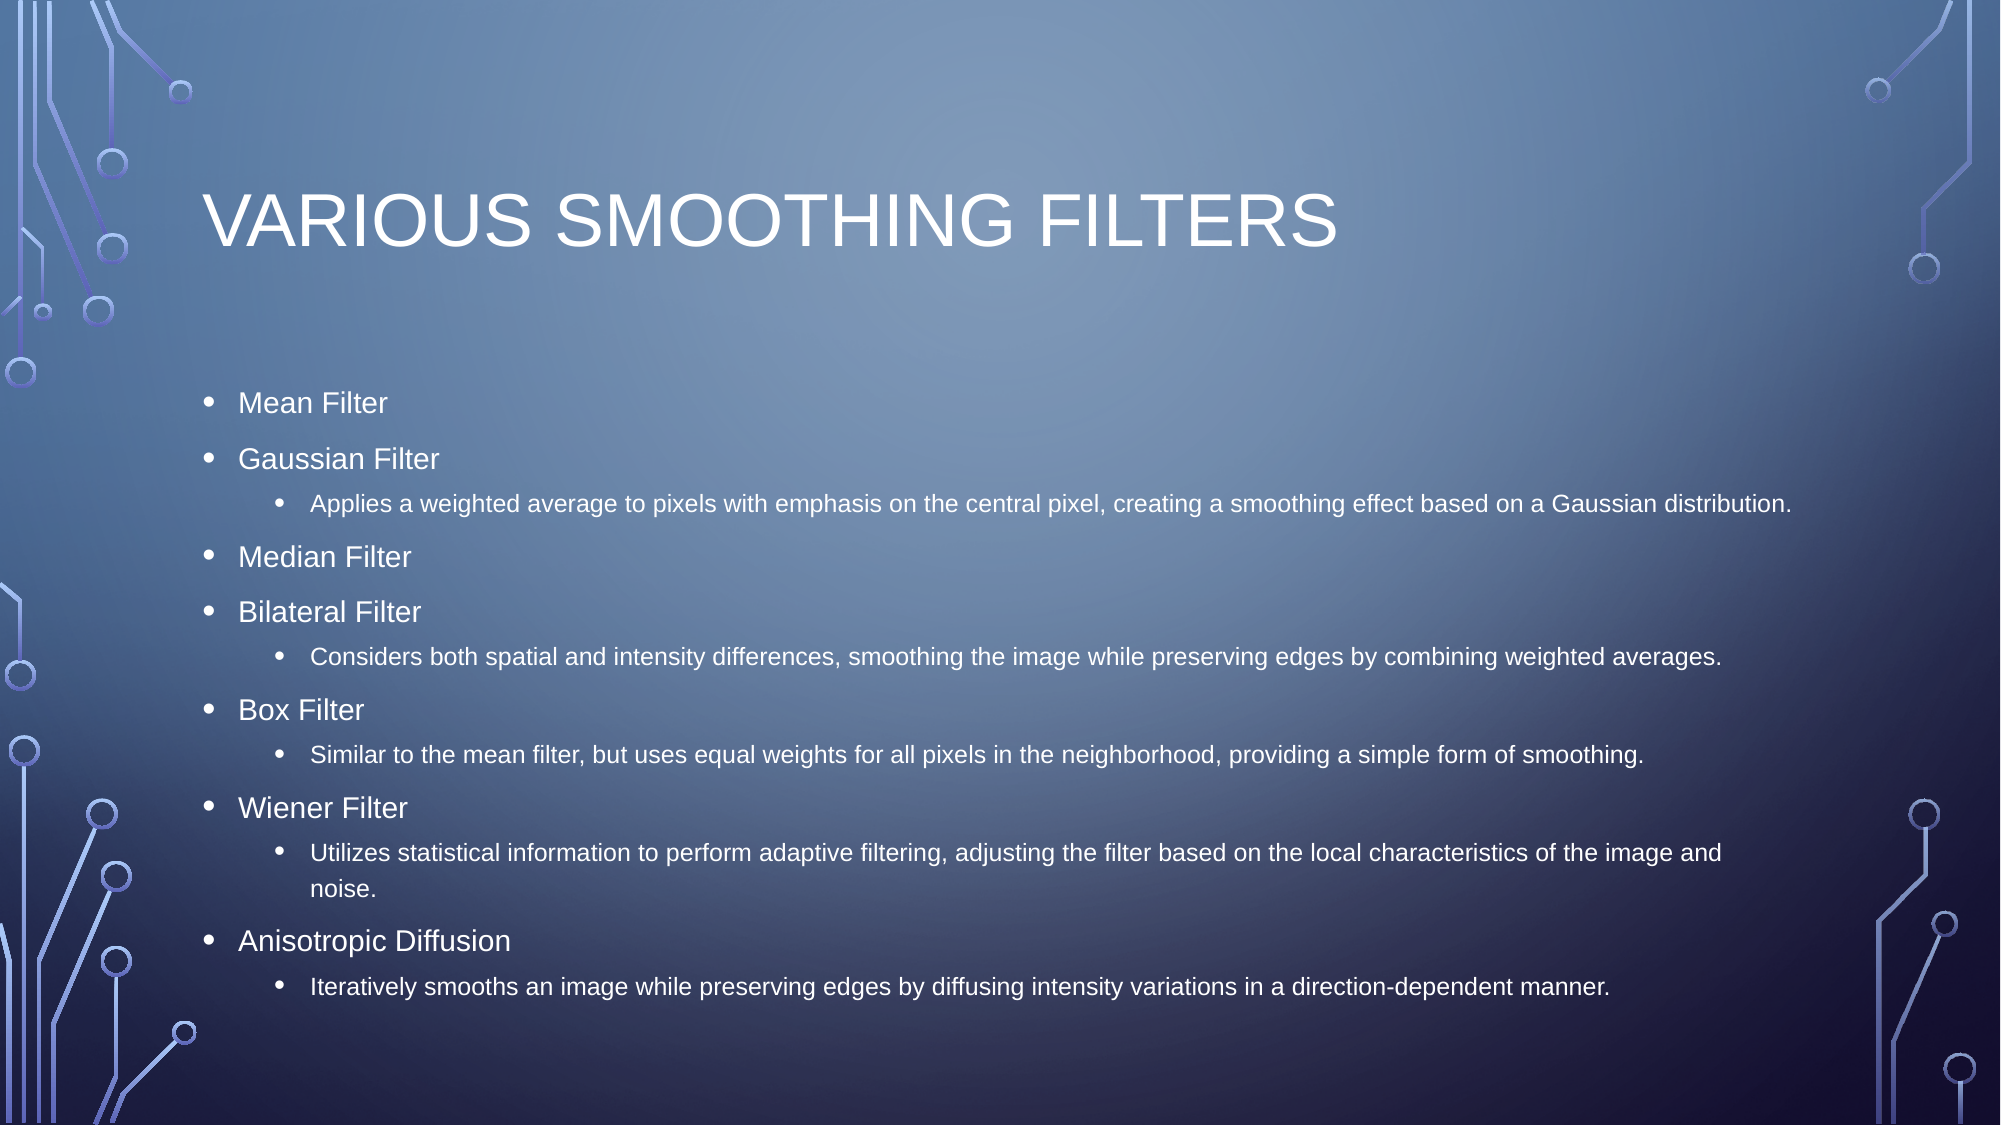

# Various Smoothing Filters
Mean Filter
Gaussian Filter
Applies a weighted average to pixels with emphasis on the central pixel, creating a smoothing effect based on a Gaussian distribution.
Median Filter
Bilateral Filter
Considers both spatial and intensity differences, smoothing the image while preserving edges by combining weighted averages.
Box Filter
Similar to the mean filter, but uses equal weights for all pixels in the neighborhood, providing a simple form of smoothing.
Wiener Filter
Utilizes statistical information to perform adaptive filtering, adjusting the filter based on the local characteristics of the image and noise.
Anisotropic Diffusion
Iteratively smooths an image while preserving edges by diffusing intensity variations in a direction-dependent manner.